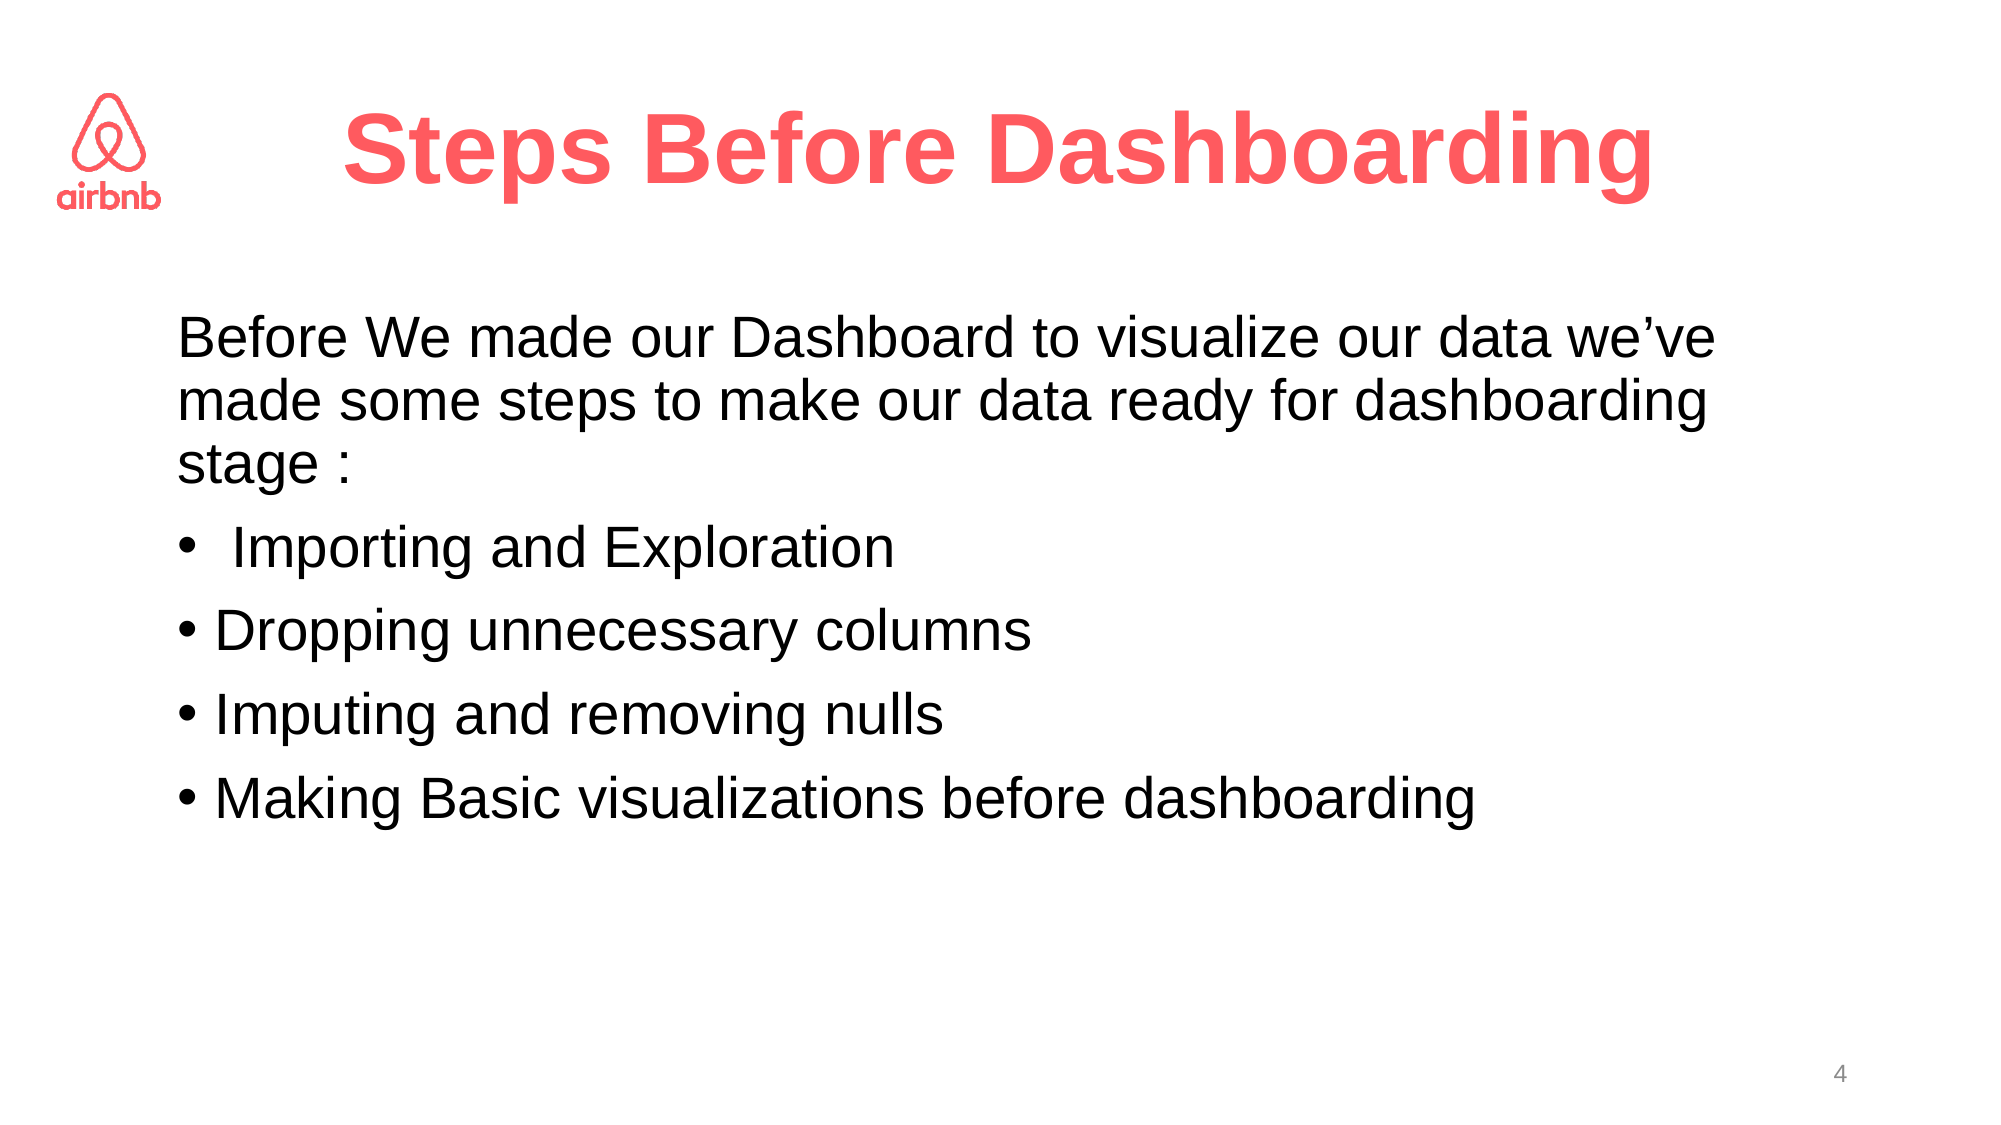

# Steps Before Dashboarding
Before We made our Dashboard to visualize our data we’ve made some steps to make our data ready for dashboarding stage :
 Importing and Exploration
Dropping unnecessary columns
Imputing and removing nulls
Making Basic visualizations before dashboarding
4